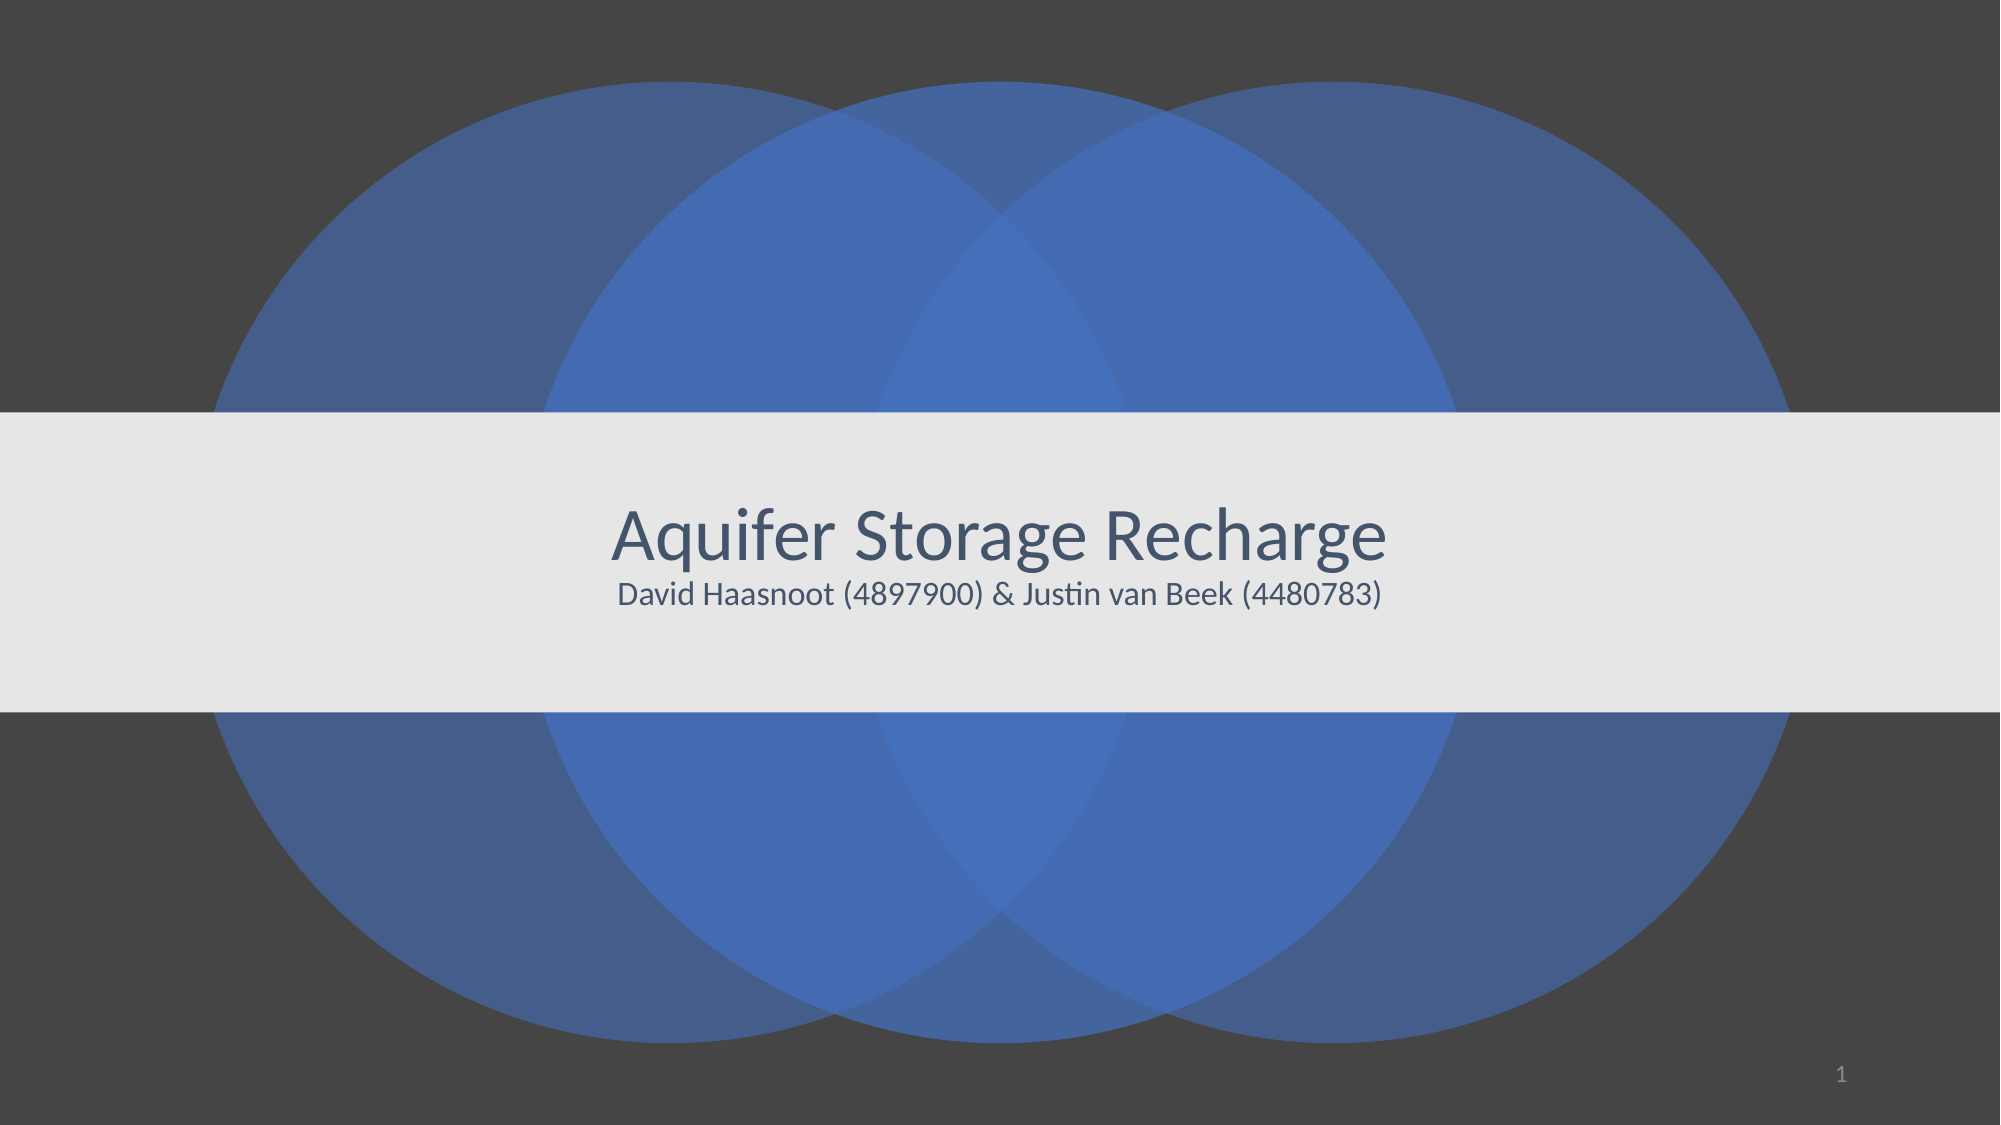

# Aquifer Storage Recharge David Haasnoot (4897900) & Justin van Beek (4480783)
1